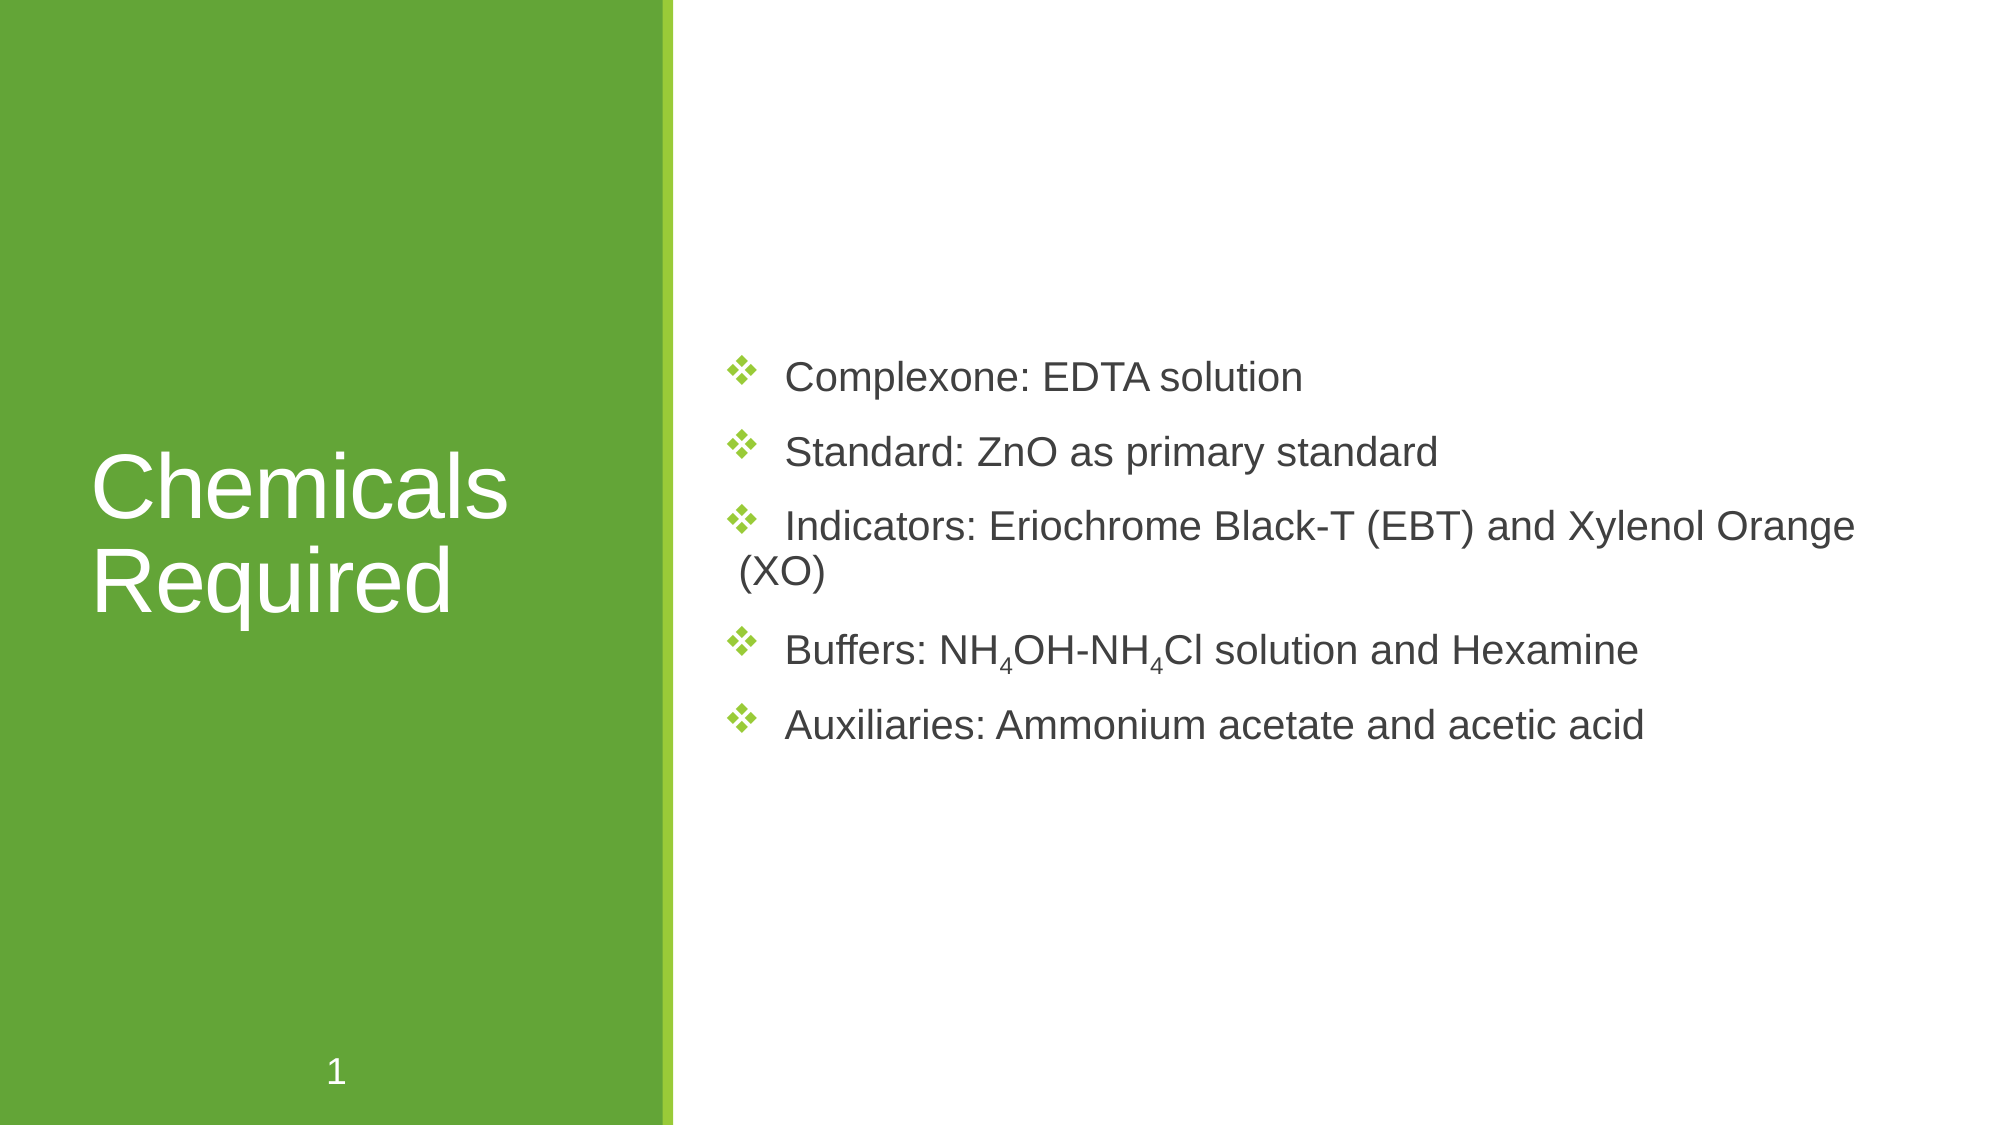

Complexone: EDTA solution
  Standard: ZnO as primary standard
  Indicators: Eriochrome Black-T (EBT) and Xylenol Orange (XO)
  Buffers: NH4OH-NH4Cl solution and Hexamine
  Auxiliaries: Ammonium acetate and acetic acid

# Chemicals Required
1